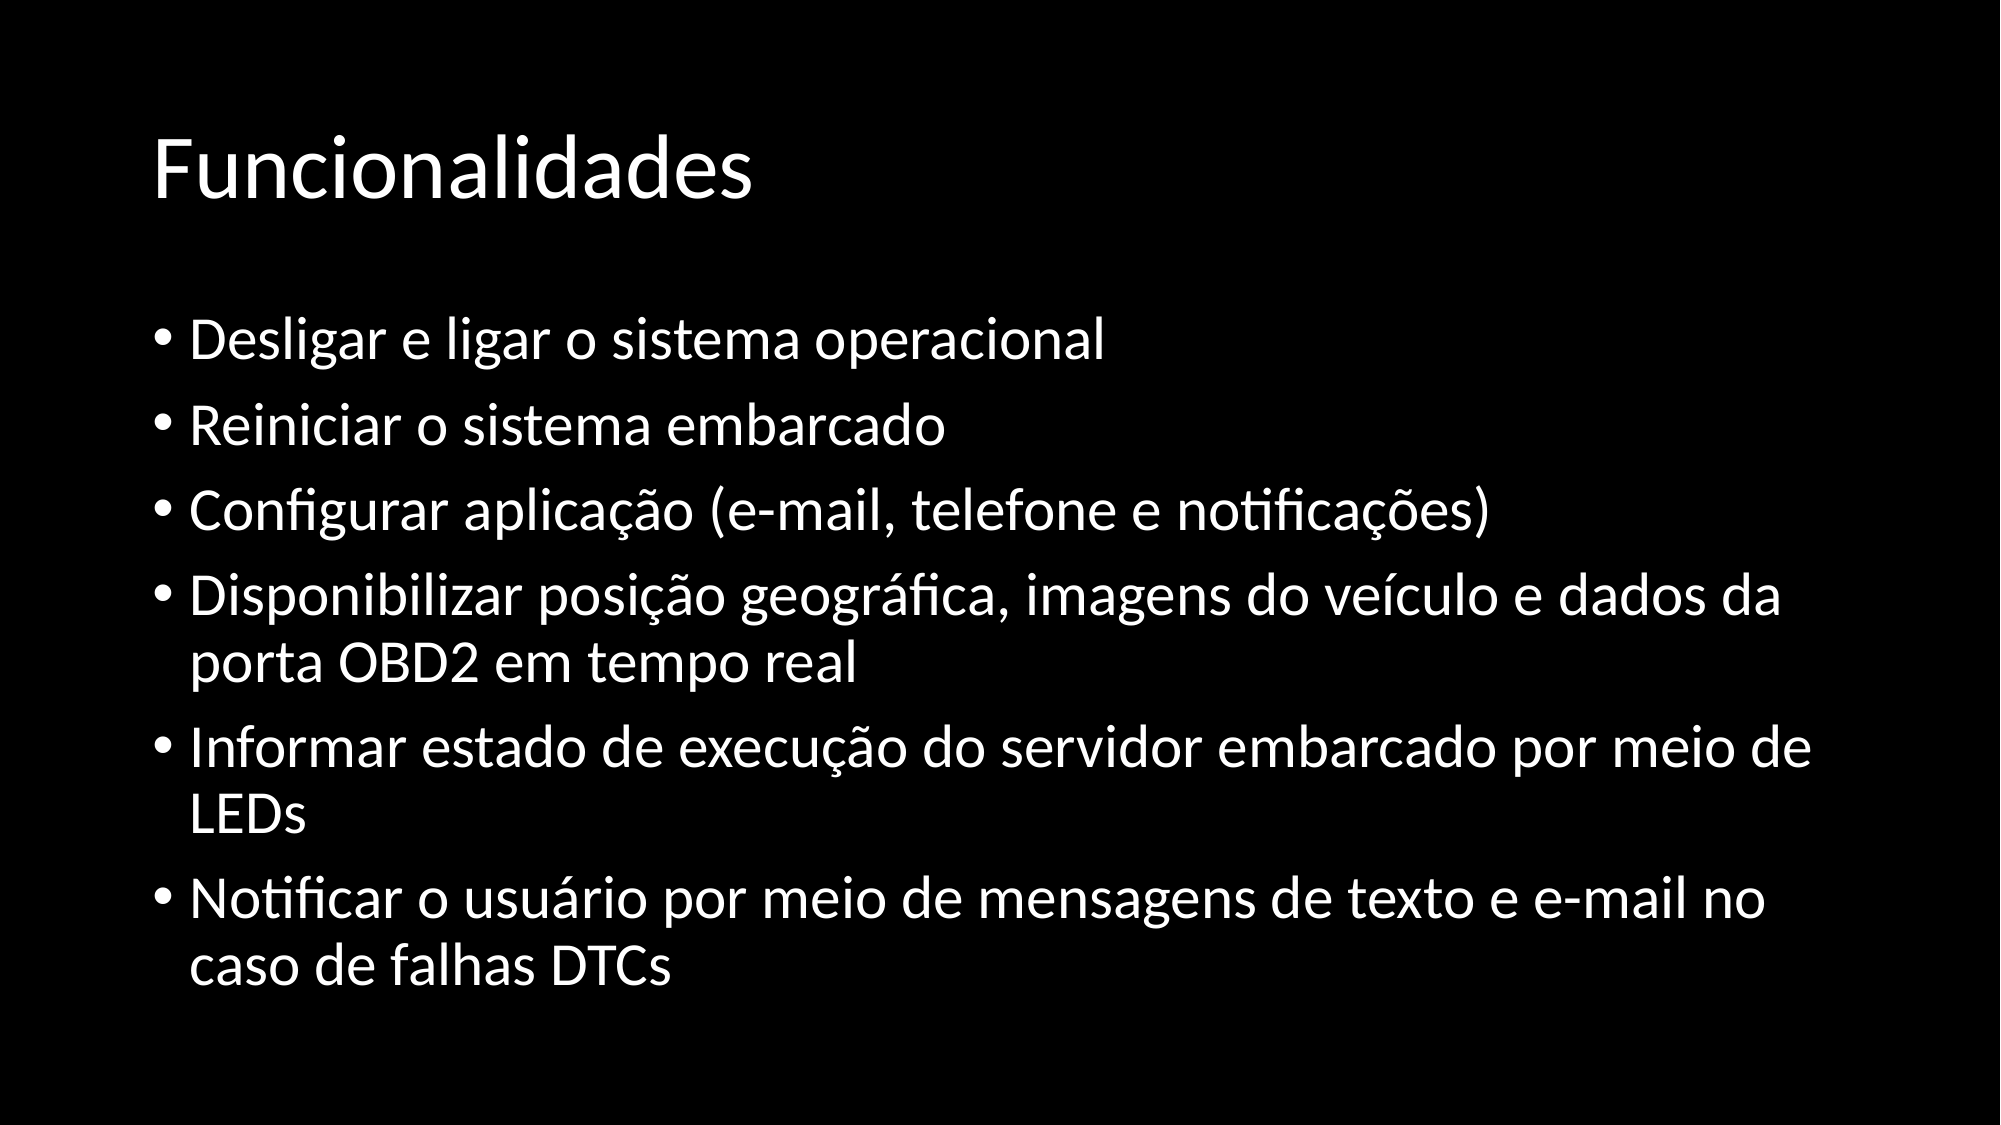

# Funcionalidades
Desligar e ligar o sistema operacional
Reiniciar o sistema embarcado
Configurar aplicação (e-mail, telefone e notificações)
Disponibilizar posição geográfica, imagens do veículo e dados da porta OBD2 em tempo real
Informar estado de execução do servidor embarcado por meio de LEDs
Notificar o usuário por meio de mensagens de texto e e-mail no caso de falhas DTCs